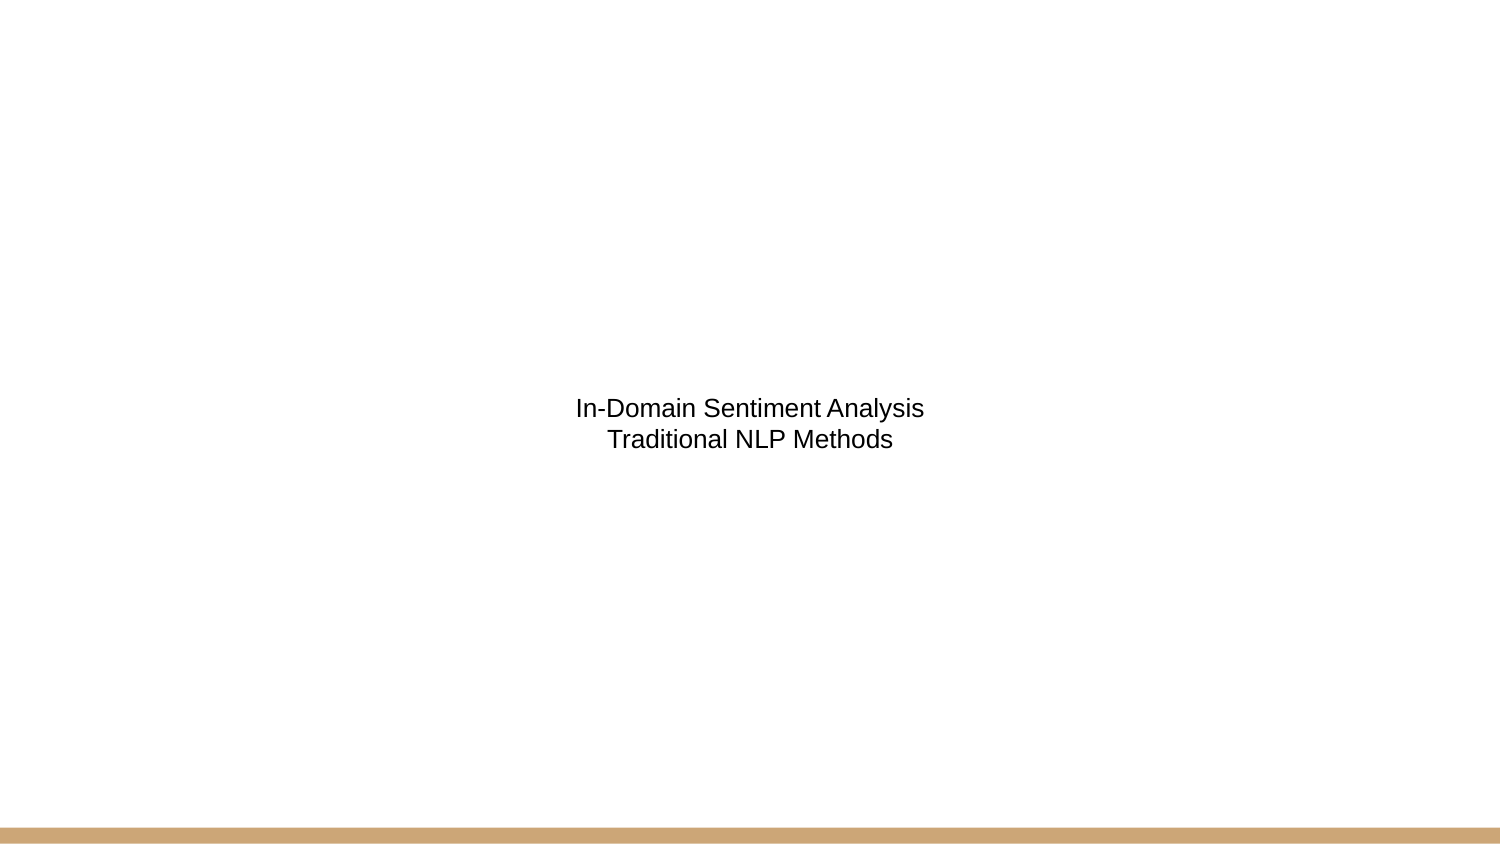

# In-Domain Sentiment Analysis
Traditional NLP Methods